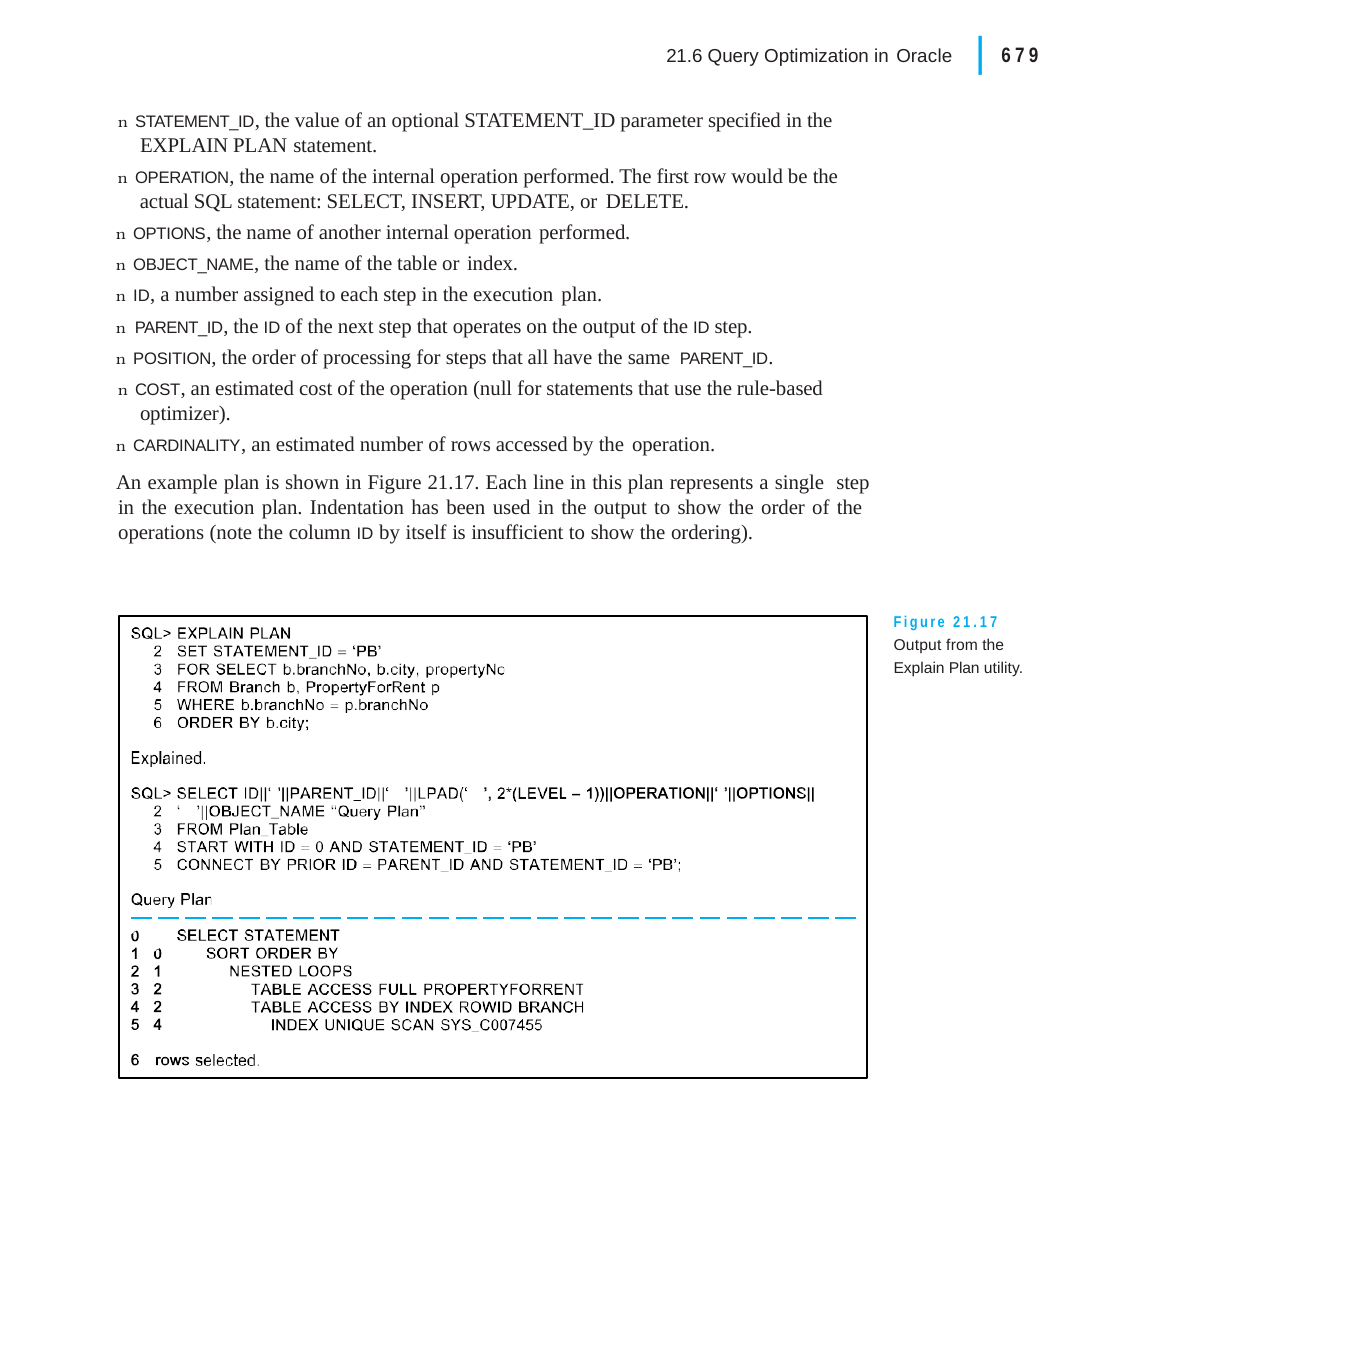

|
679
21.6 Query Optimization in Oracle
n STATEMENT_ID, the value of an optional STATEMENT_ID parameter specified in the  EXPLAIN PLAN statement.
n OPERATION, the name of the internal operation performed. The first row would be the  actual SQL statement: SELECT, INSERT, UPDATE, or DELETE.
n OPTIONS, the name of another internal operation performed.
n OBJECT_NAME, the name of the table or index.
n ID, a number assigned to each step in the execution plan.
n PARENT_ID, the ID of the next step that operates on the output of the ID step.
n POSITION, the order of processing for steps that all have the same PARENT_ID.
n COST, an estimated cost of the operation (null for statements that use the rule-based  optimizer).
n CARDINALITY, an estimated number of rows accessed by the operation.
An example plan is shown in Figure 21.17. Each line in this plan represents a single  step in the execution plan. Indentation has been used in the output to show the order of the  operations (note the column ID by itself is insufficient to show the ordering).
Figure 21.17  Output from the  Explain Plan utility.